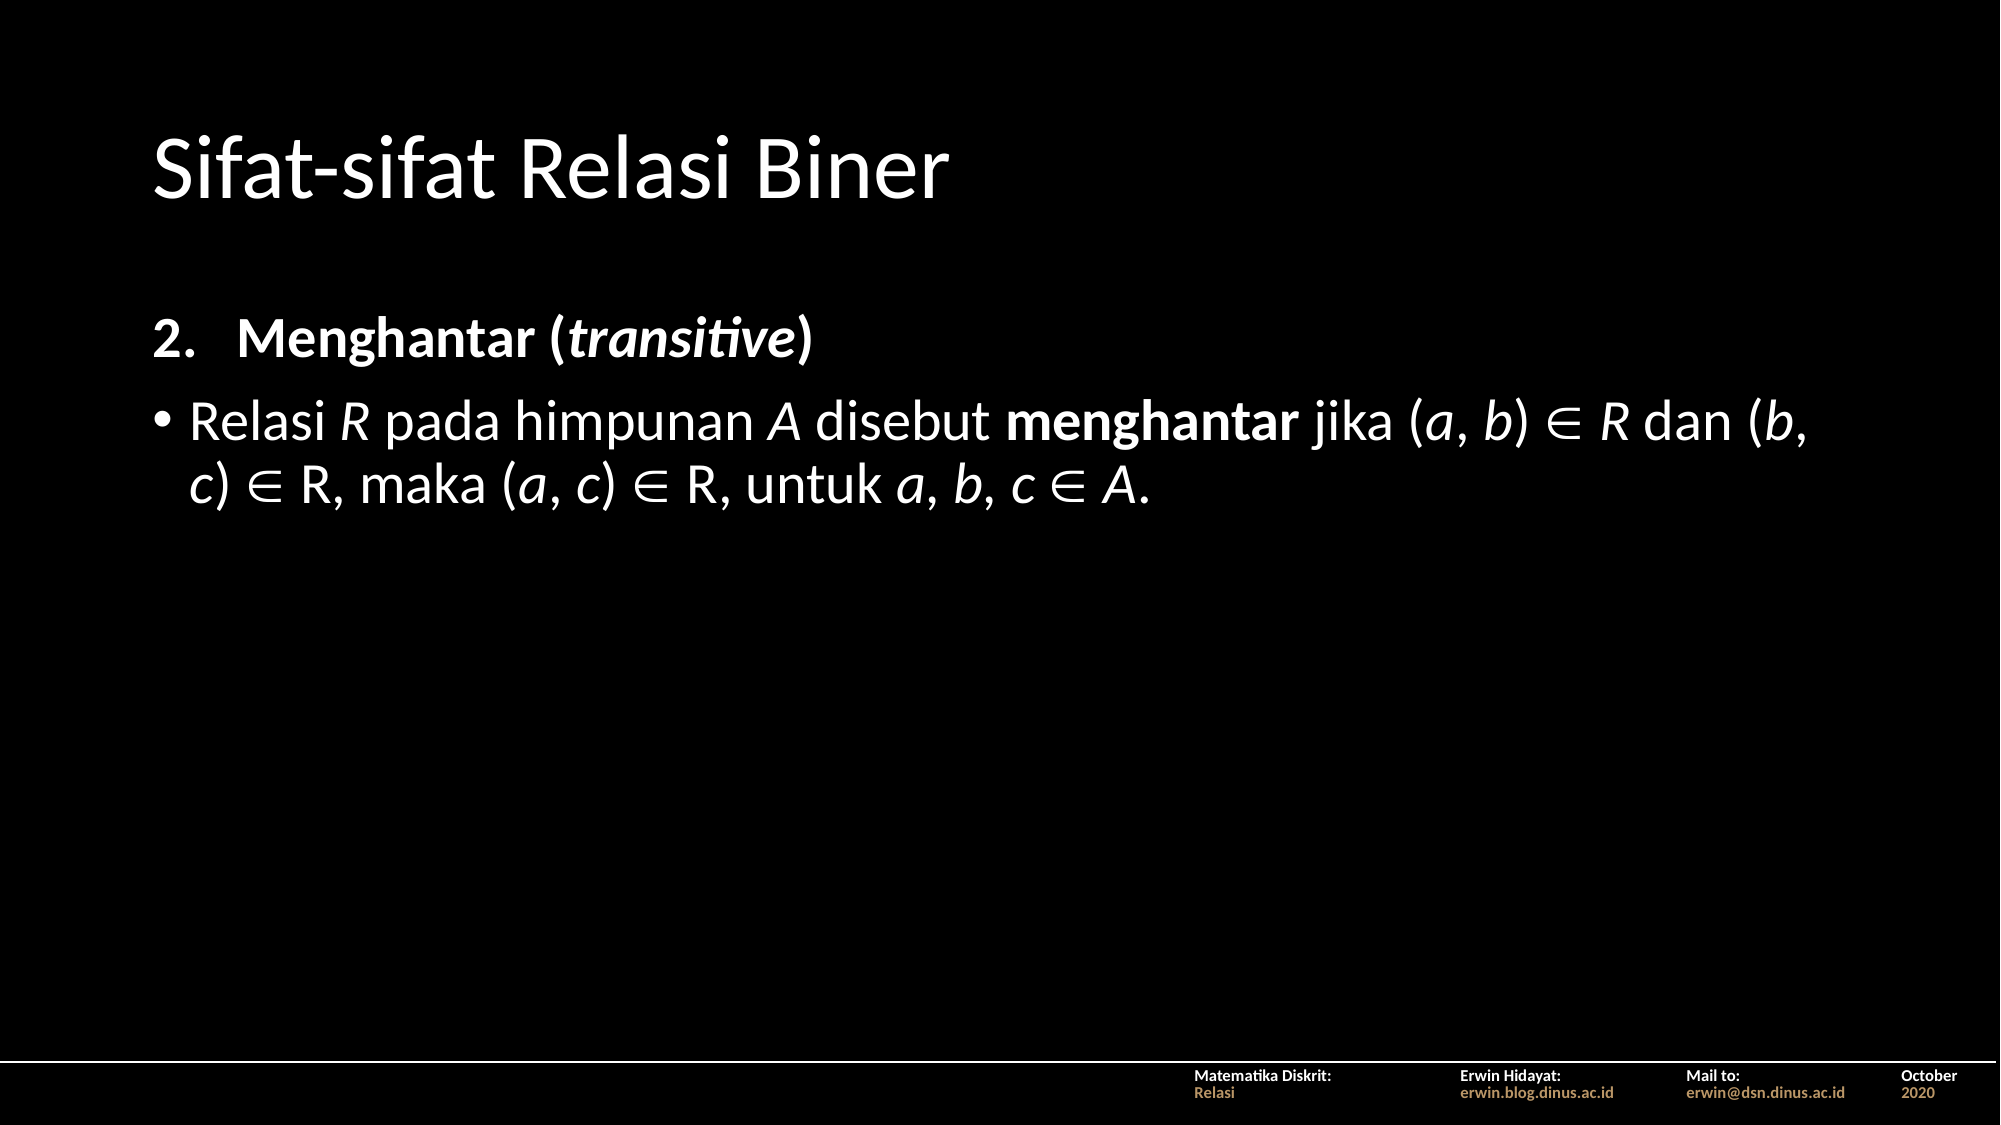

# Sifat-sifat Relasi Biner
Menghantar (transitive)
Relasi R pada himpunan A disebut menghantar jika (a, b) ∈ R dan (b, c) ∈ R, maka (a, c) ∈ R, untuk a, b, c ∈ A.